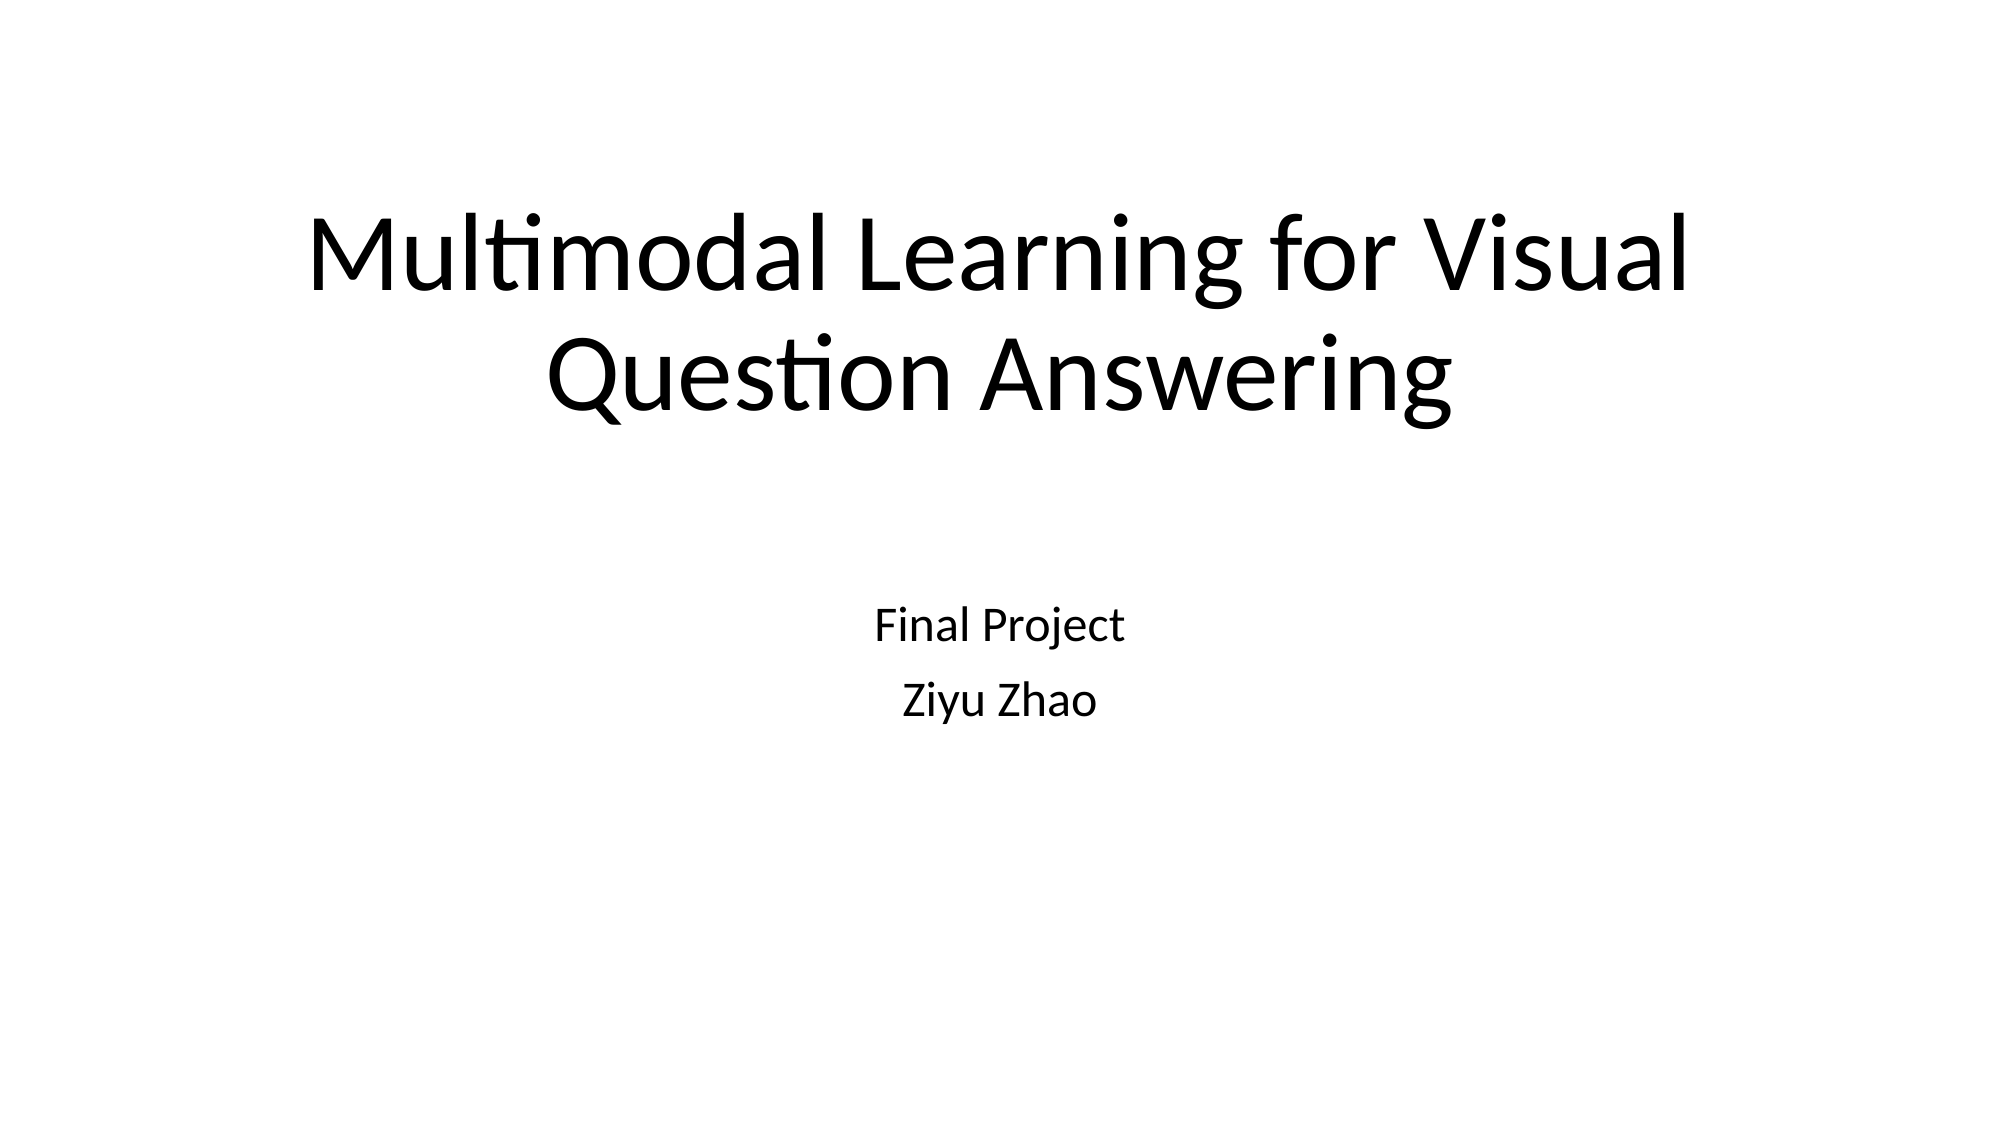

# Multimodal Learning for Visual Question Answering
Final Project
Ziyu Zhao